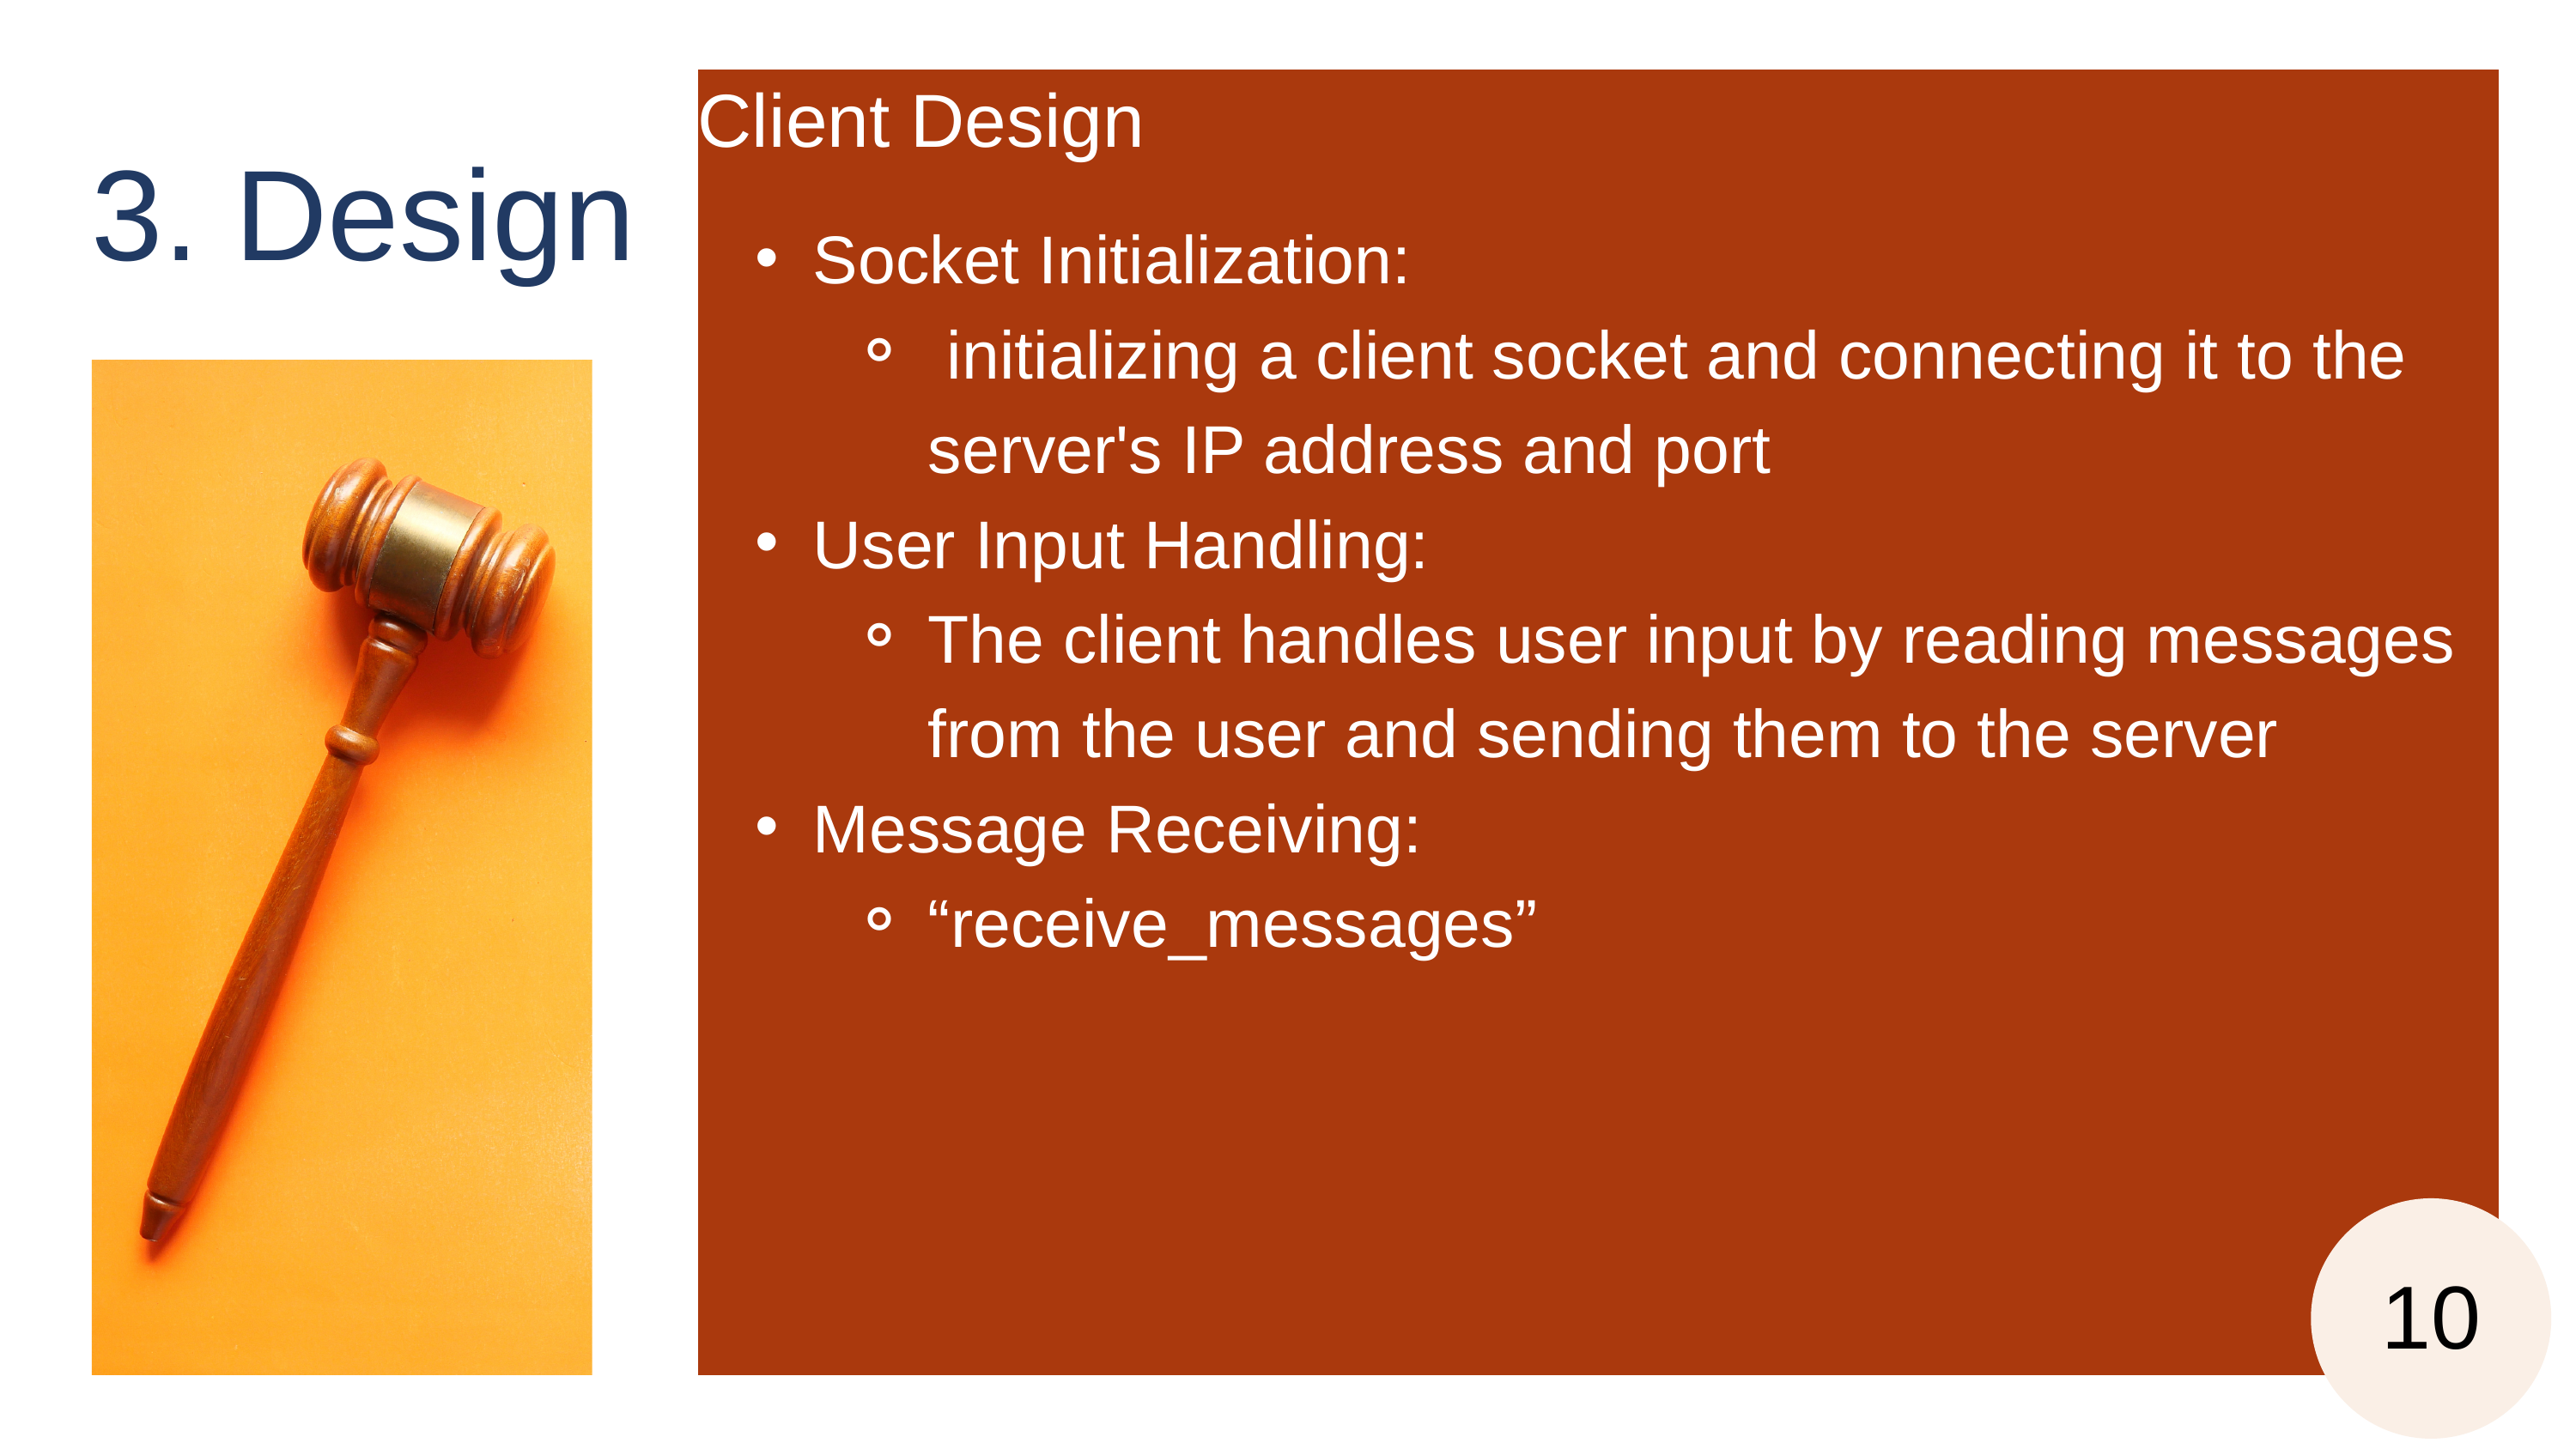

Client Design

3. Design
Socket Initialization:
 initializing a client socket and connecting it to the server's IP address and port
User Input Handling:
The client handles user input by reading messages from the user and sending them to the server
Message Receiving:
“receive_messages”

10